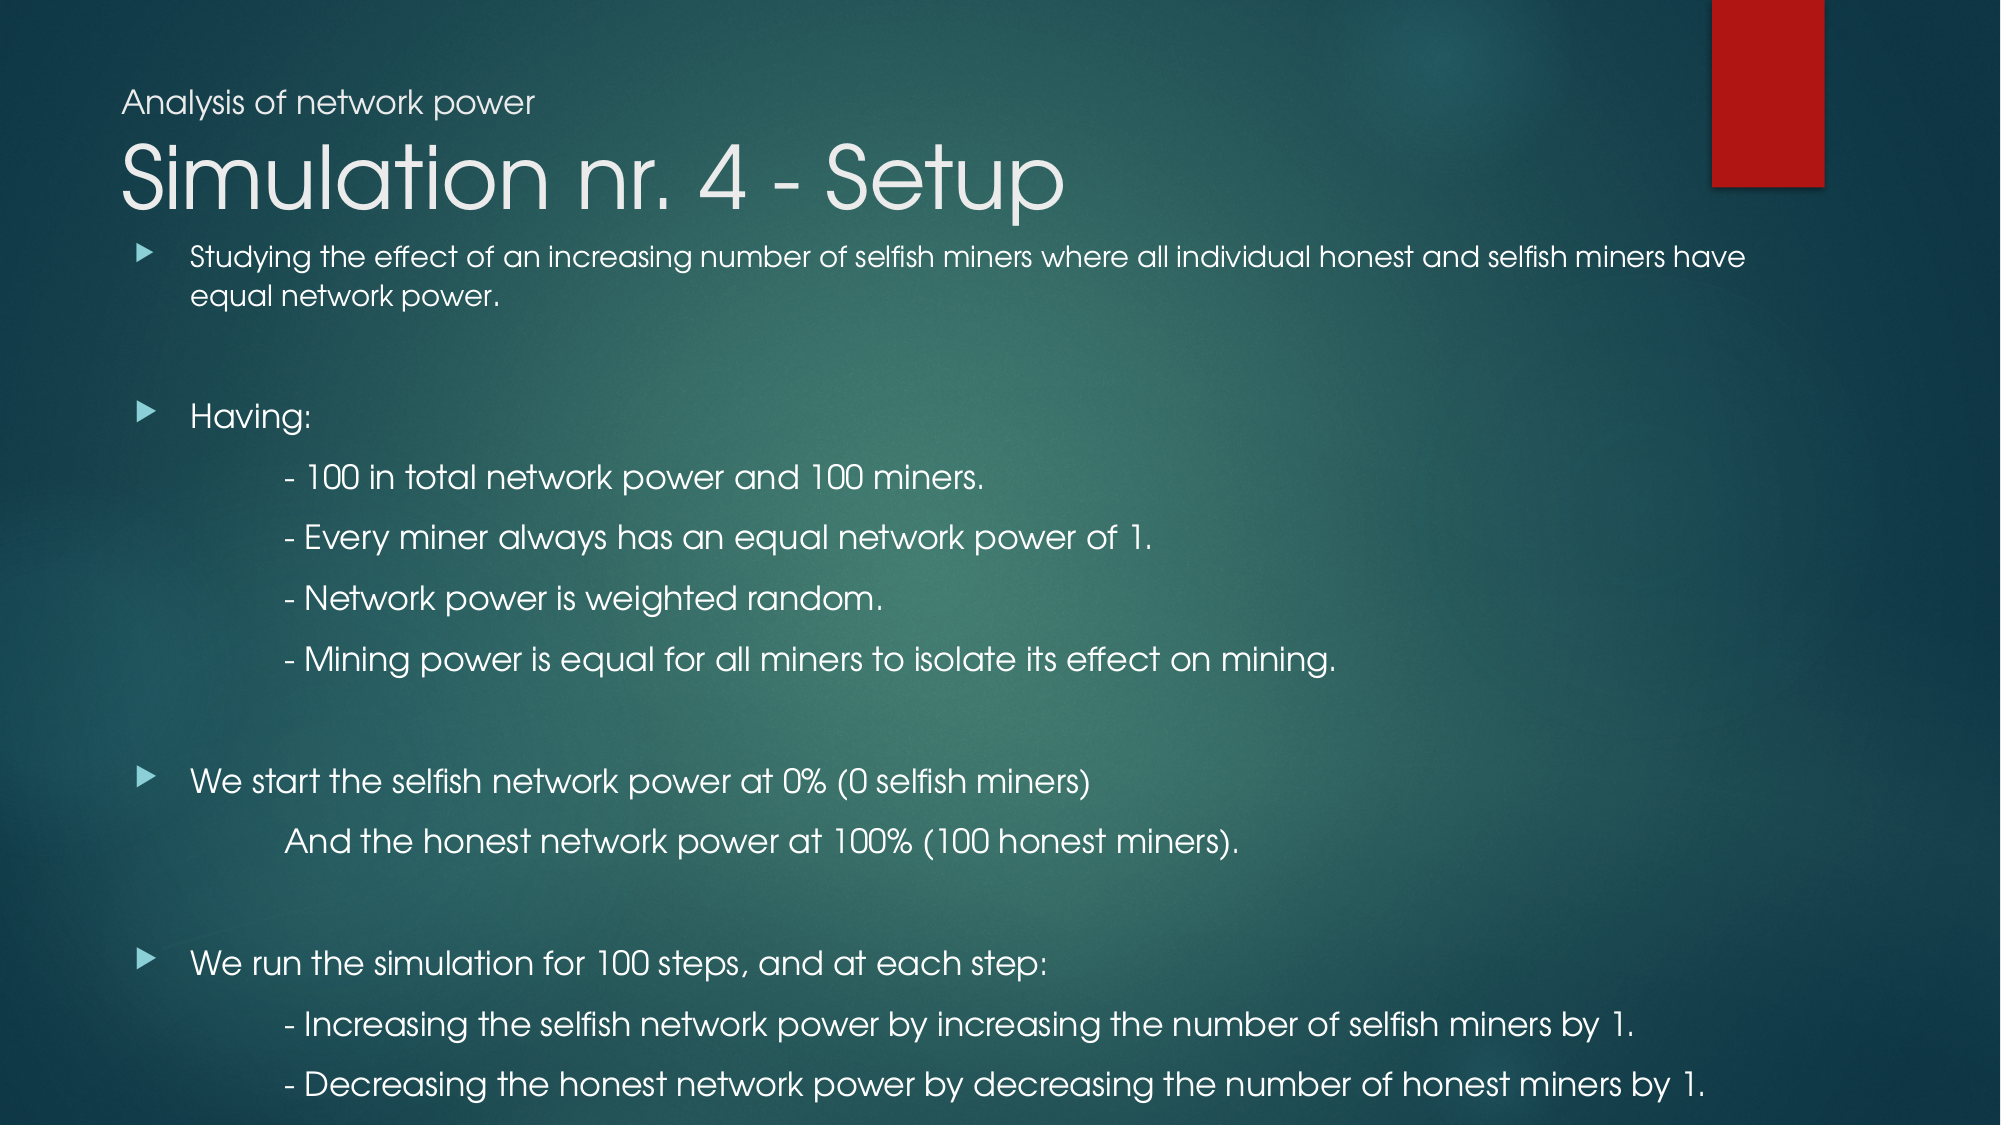

# Analysis of network power Simulation nr. 4 - Setup
Studying the effect of an increasing number of selfish miners where all individual honest and selfish miners have equal network power.

Having:
	- 100 in total network power and 100 miners.
	- Every miner always has an equal network power of 1.
	- Network power is weighted random.
	- Mining power is equal for all miners to isolate its effect on mining.

We start the selfish network power at 0% (0 selfish miners)
	And the honest network power at 100% (100 honest miners).

We run the simulation for 100 steps, and at each step:
	- Increasing the selfish network power by increasing the number of selfish miners by 1.
	- Decreasing the honest network power by decreasing the number of honest miners by 1.